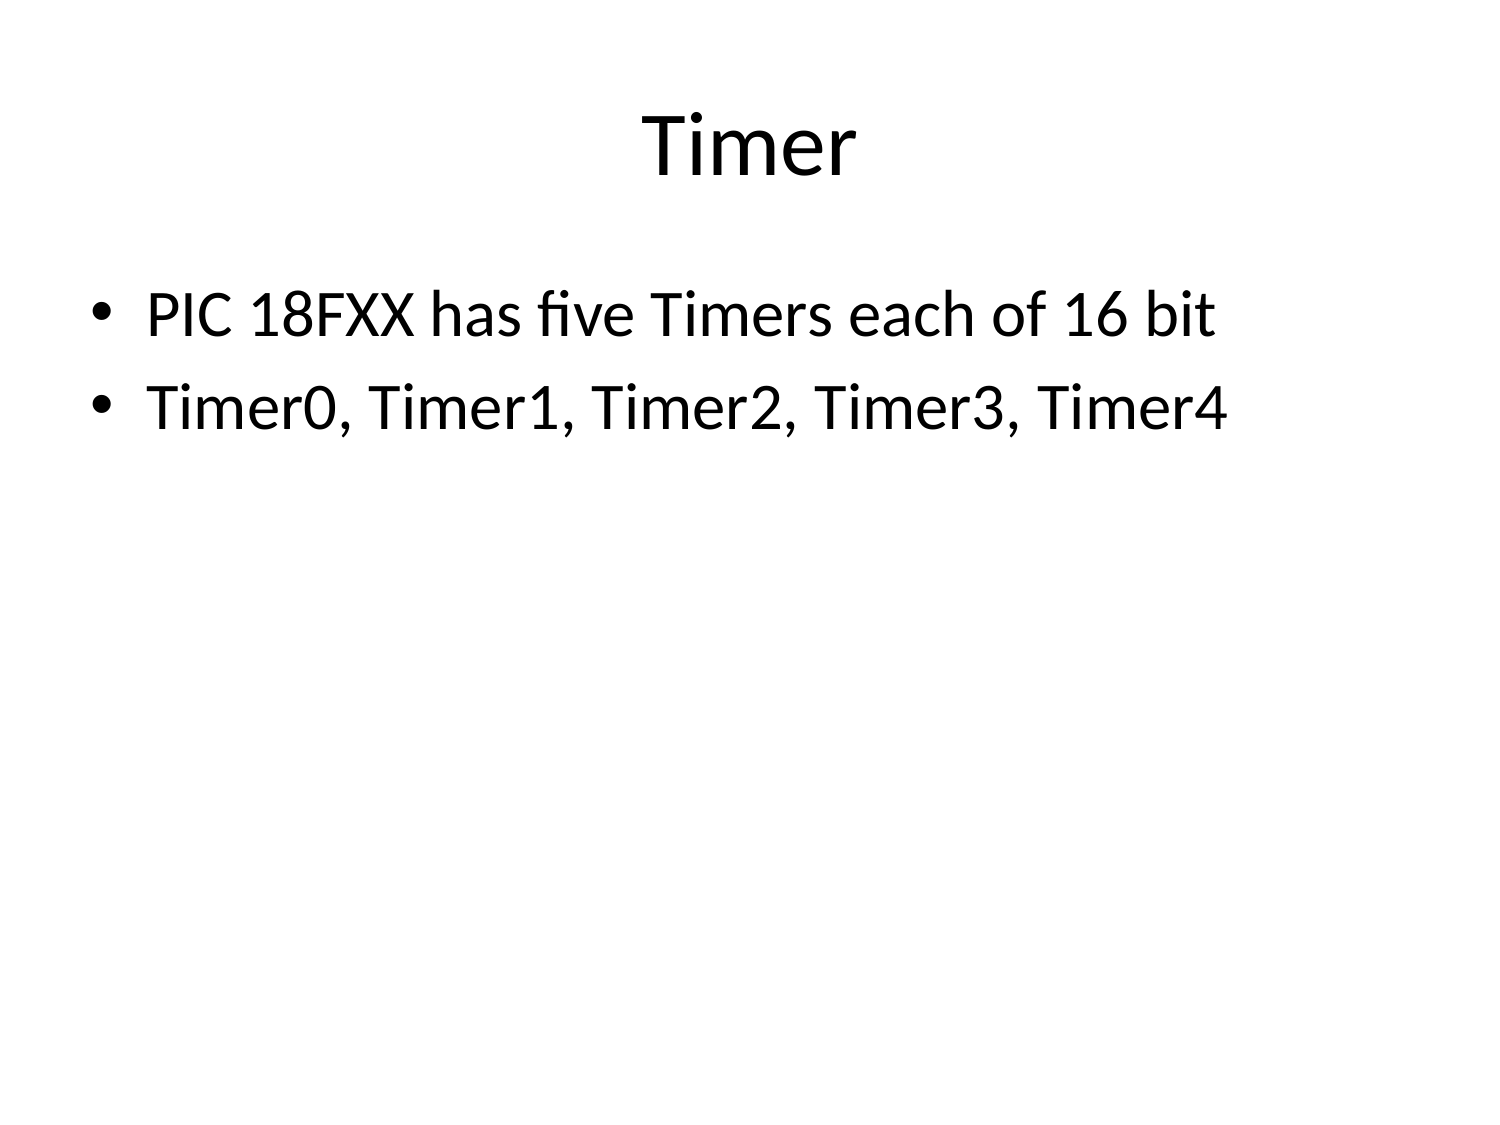

# Timer
PIC 18FXX has five Timers each of 16 bit
Timer0, Timer1, Timer2, Timer3, Timer4